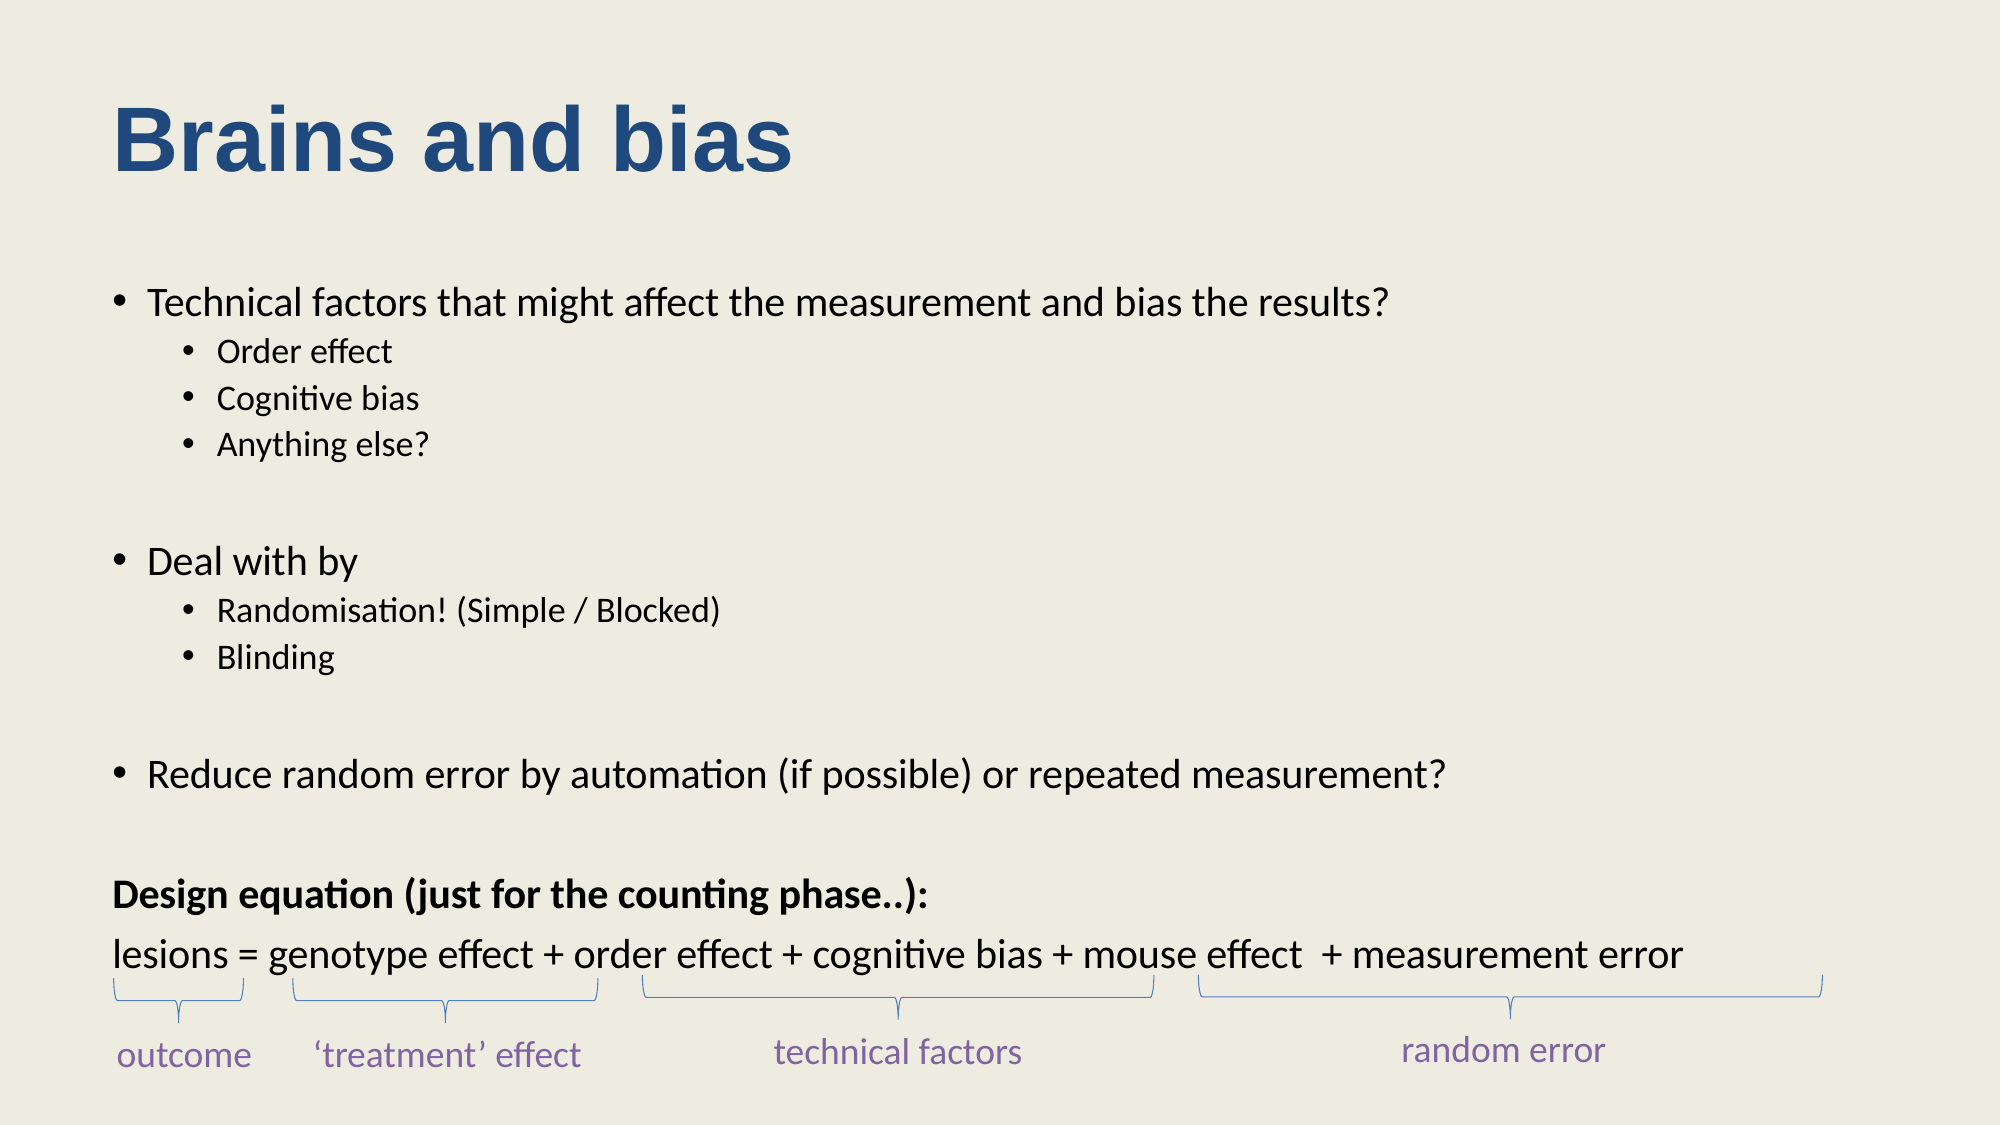

# Brains and bias
Technical factors that might affect the measurement and bias the results?
Order effect
Cognitive bias
Anything else?

Deal with by
Randomisation! (Simple / Blocked)
Blinding

Reduce random error by automation (if possible) or repeated measurement?

Design equation (just for the counting phase..):
lesions = genotype effect + order effect + cognitive bias + mouse effect  + measurement error

random error
technical factors
outcome
‘treatment’ effect